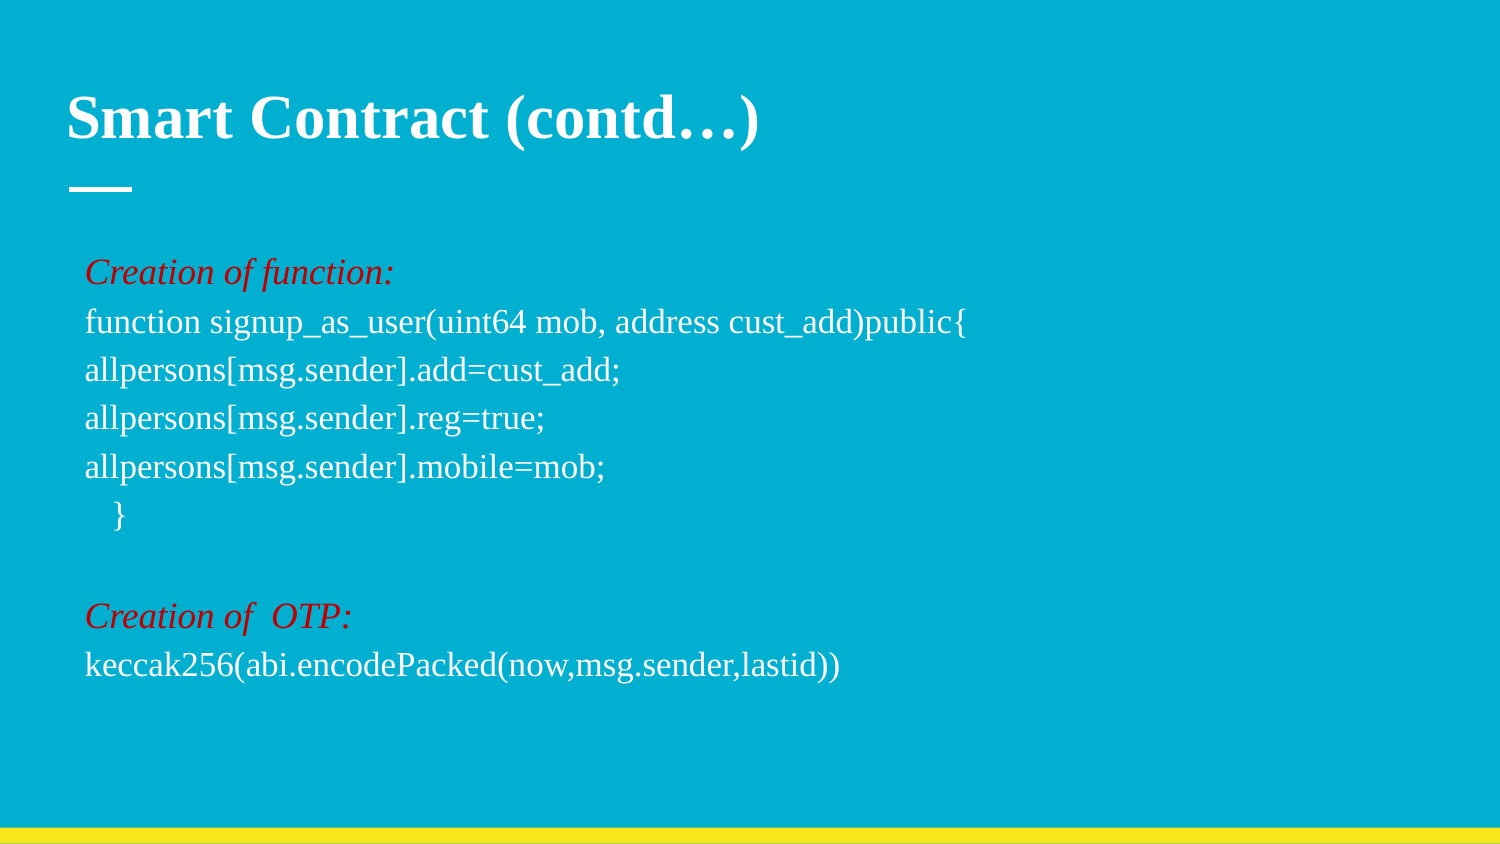

# Smart Contract (contd…)
Creation of function:
function signup_as_user(uint64 mob, address cust_add)public{
allpersons[msg.sender].add=cust_add;
allpersons[msg.sender].reg=true;
allpersons[msg.sender].mobile=mob;
   }

Creation of  OTP:
keccak256(abi.encodePacked(now,msg.sender,lastid))